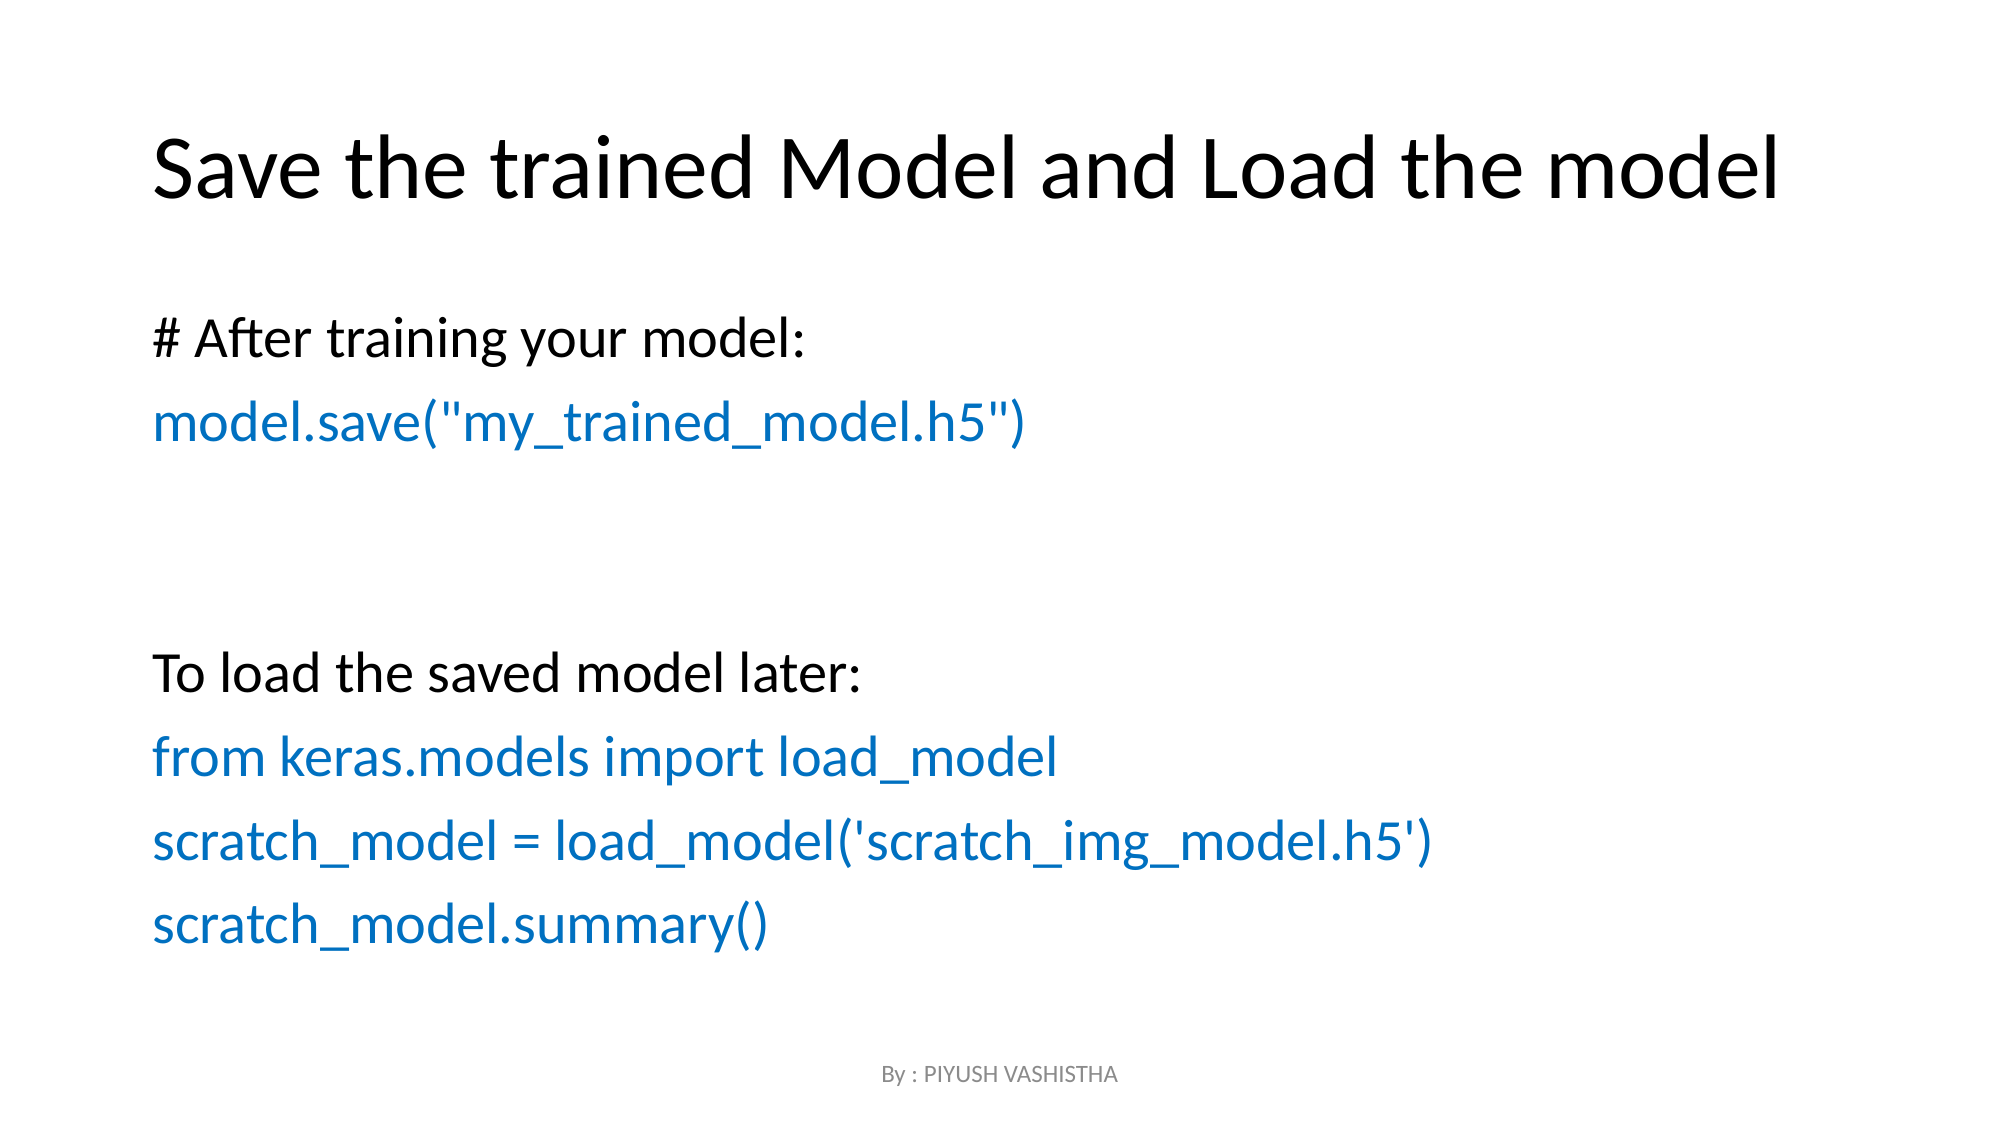

# Save the trained Model and Load the model
# After training your model:
model.save("my_trained_model.h5")

To load the saved model later:
from keras.models import load_model
scratch_model = load_model('scratch_img_model.h5')
scratch_model.summary()

By : PIYUSH VASHISTHA